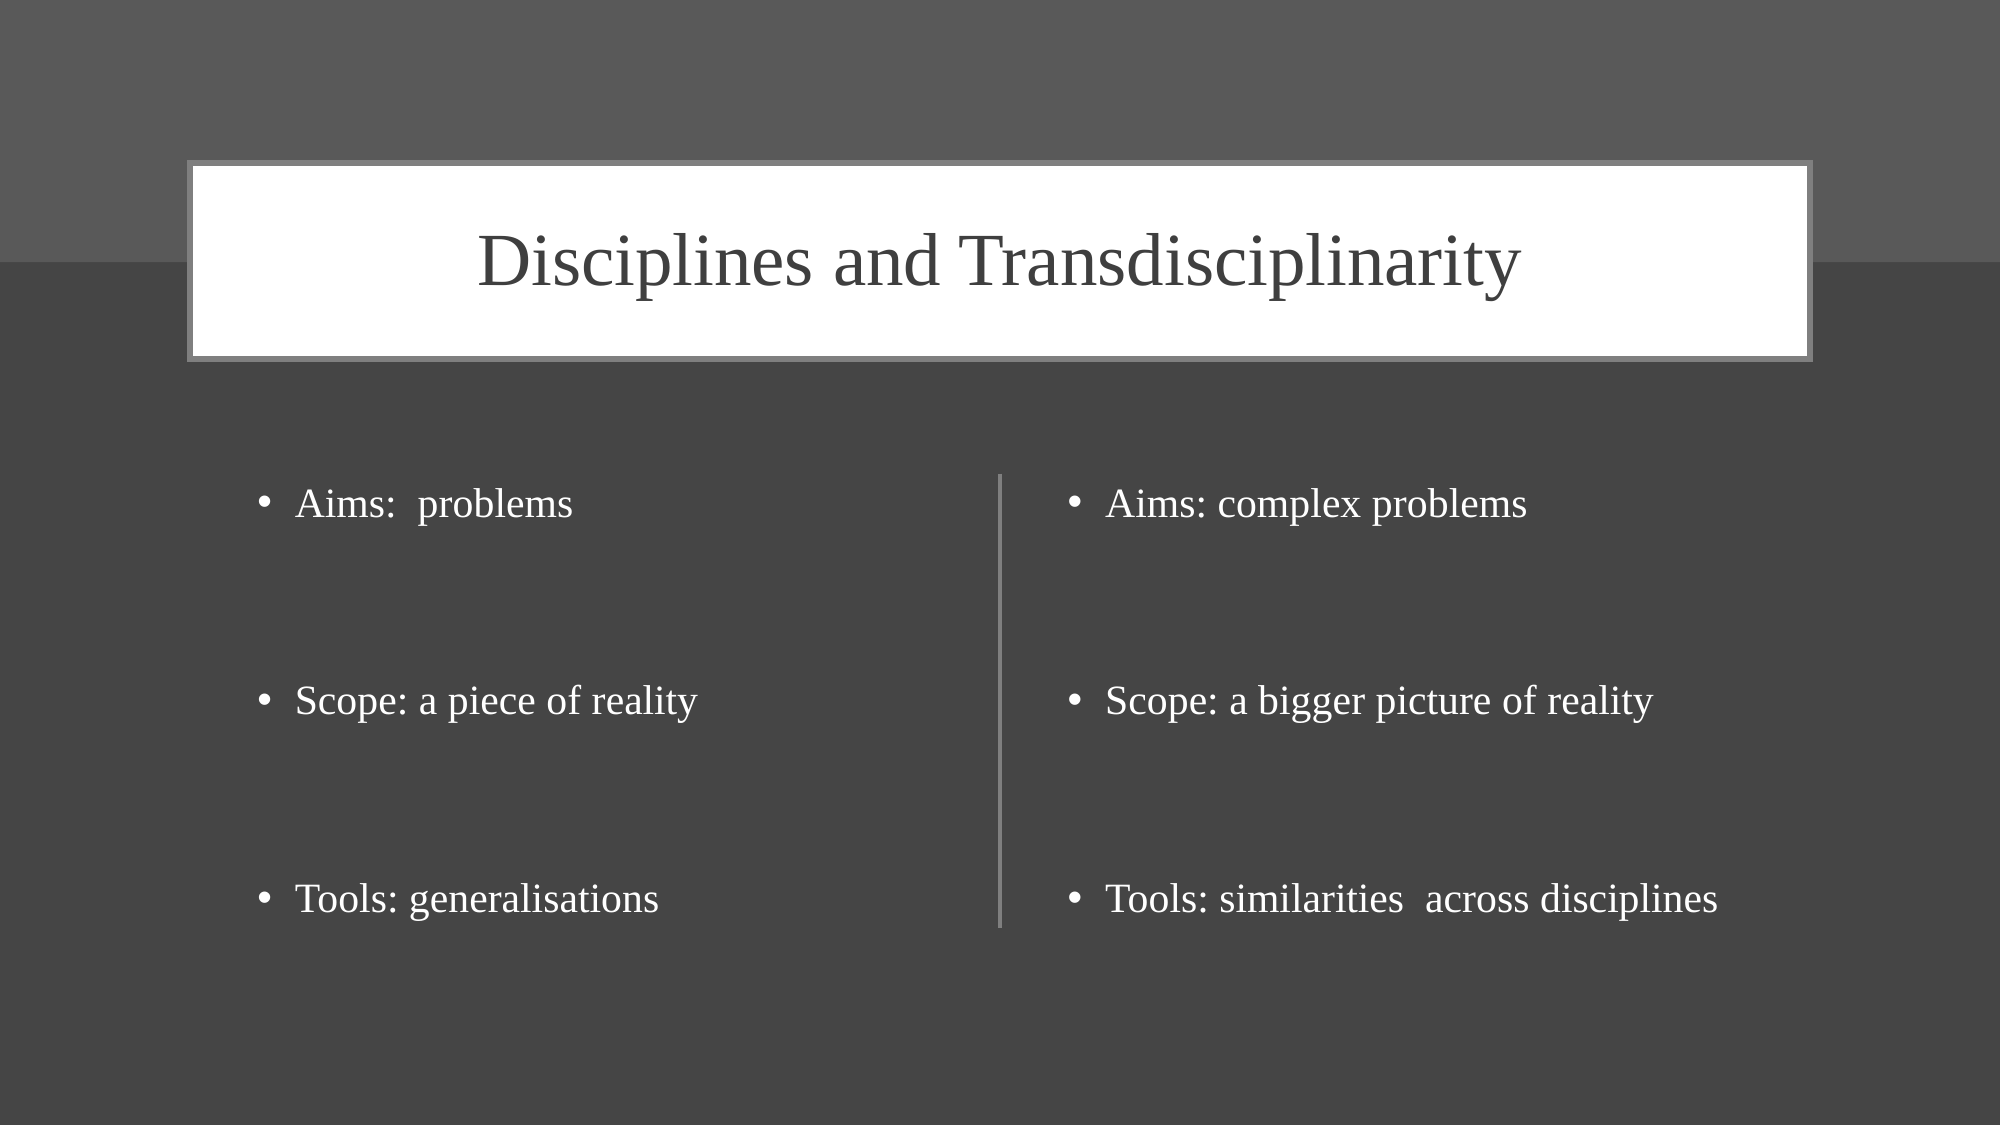

# Disciplines and Transdisciplinarity
Aims:  problems

Scope: a piece of reality

Tools: generalisations

Aims: complex problems

Scope: a bigger picture of reality

Tools: similarities  across disciplines